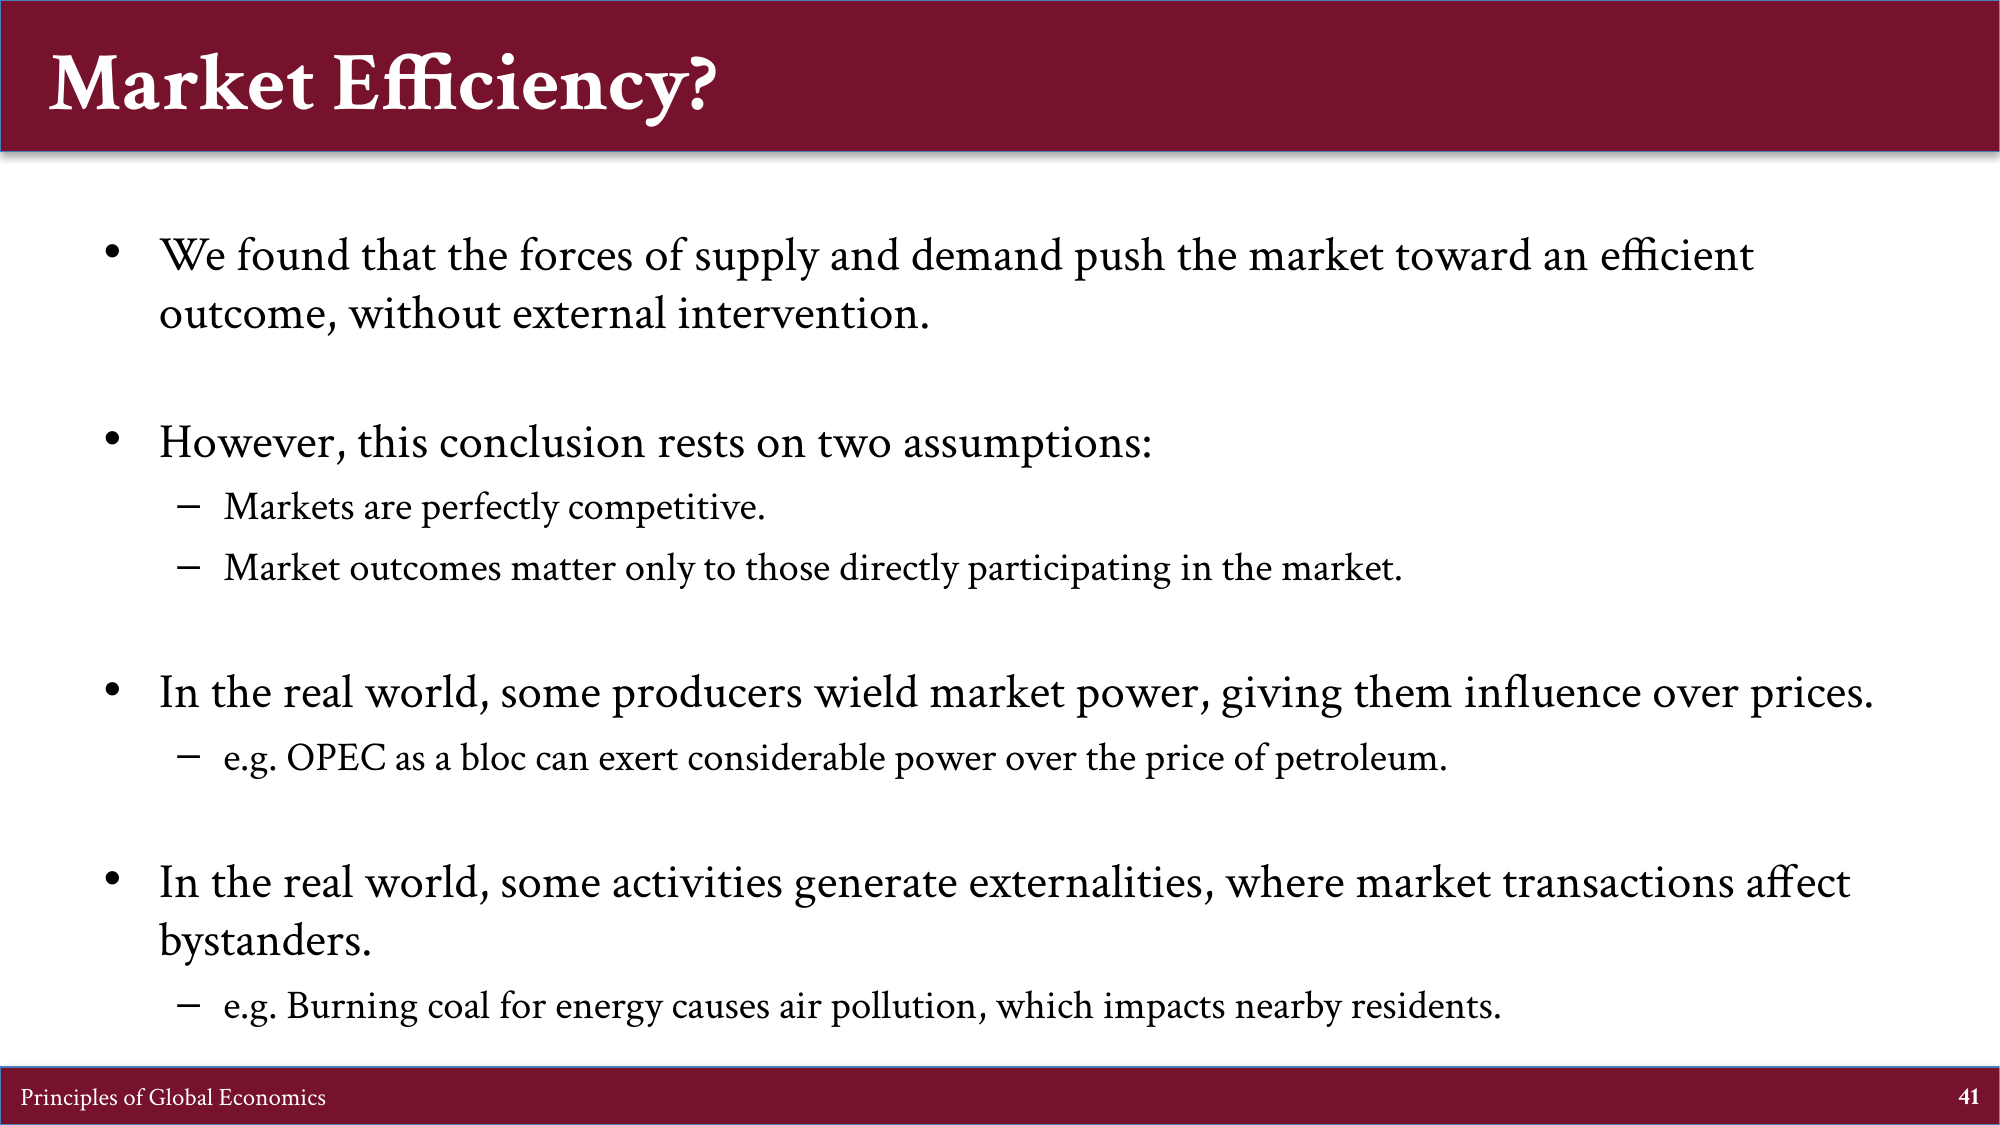

# Market Efficiency?
We found that the forces of supply and demand push the market toward an efficient outcome, without external intervention.

However, this conclusion rests on two assumptions:
Markets are perfectly competitive.
Market outcomes matter only to those directly participating in the market.

In the real world, some producers wield market power, giving them influence over prices.
e.g. OPEC as a bloc can exert considerable power over the price of petroleum.

In the real world, some activities generate externalities, where market transactions affect bystanders.
e.g. Burning coal for energy causes air pollution, which impacts nearby residents.

 Principles of Global Economics
41